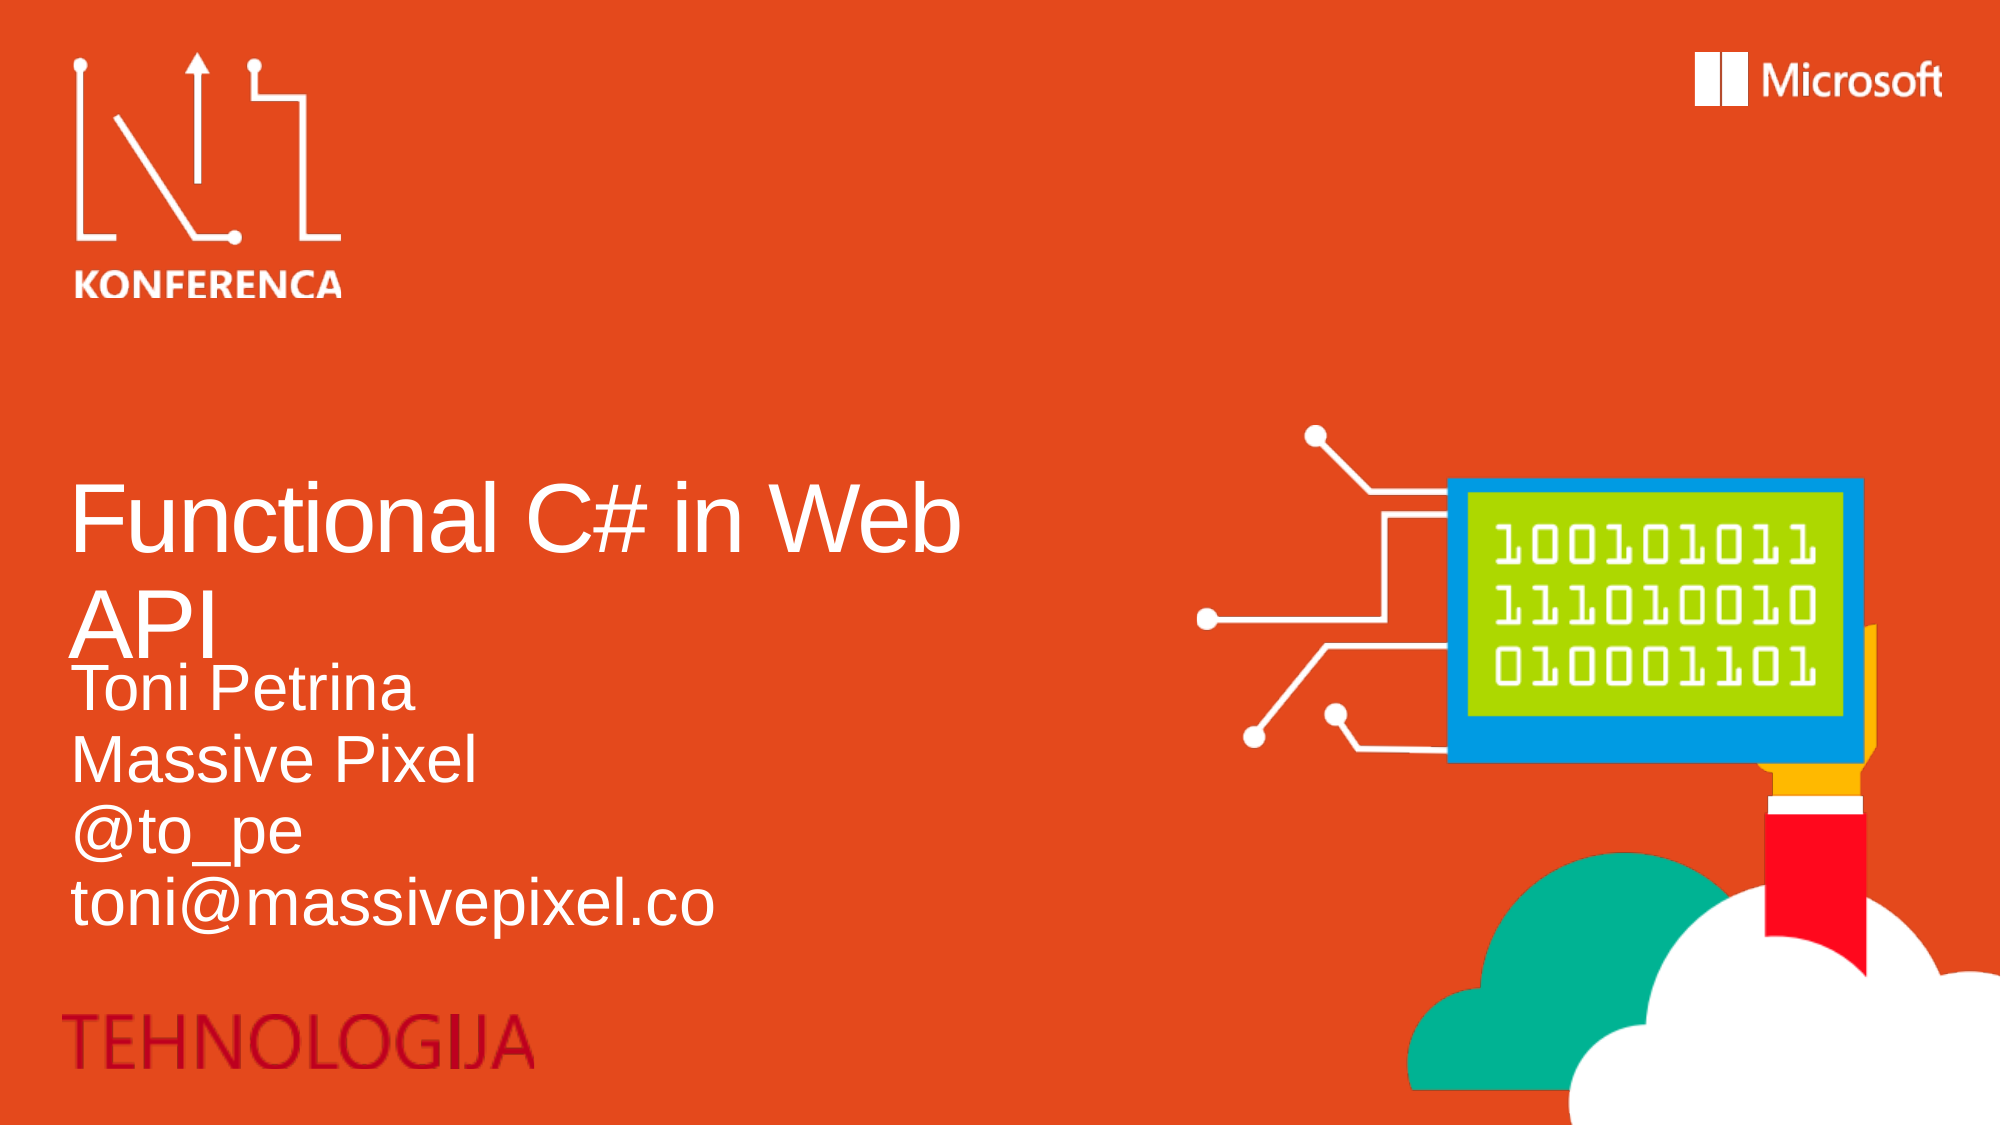

# Functional C# in Web API
Toni Petrina
Massive Pixel
@to_pe
toni@massivepixel.co